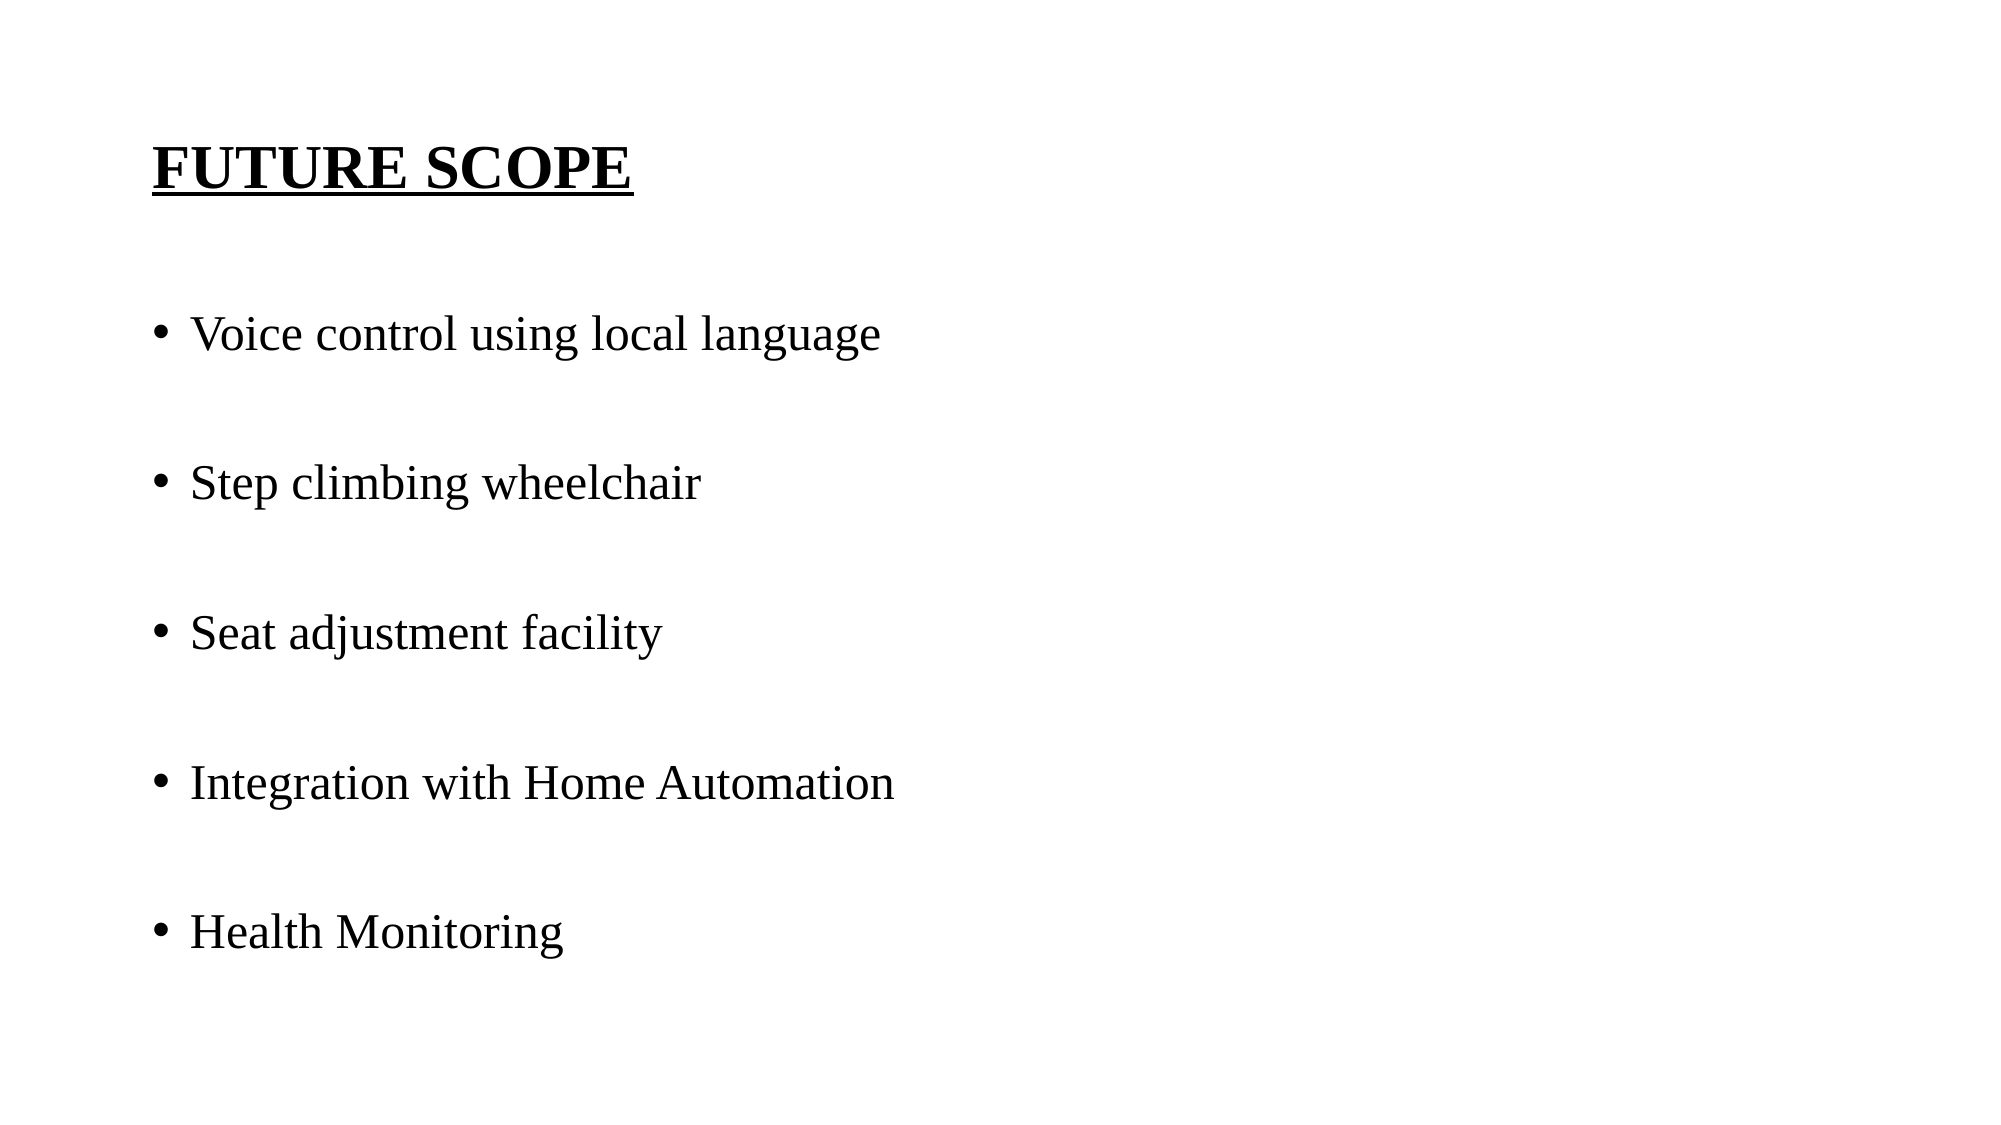

# FUTURE SCOPE
Voice control using local language

Step climbing wheelchair

Seat adjustment facility

Integration with Home Automation

Health Monitoring